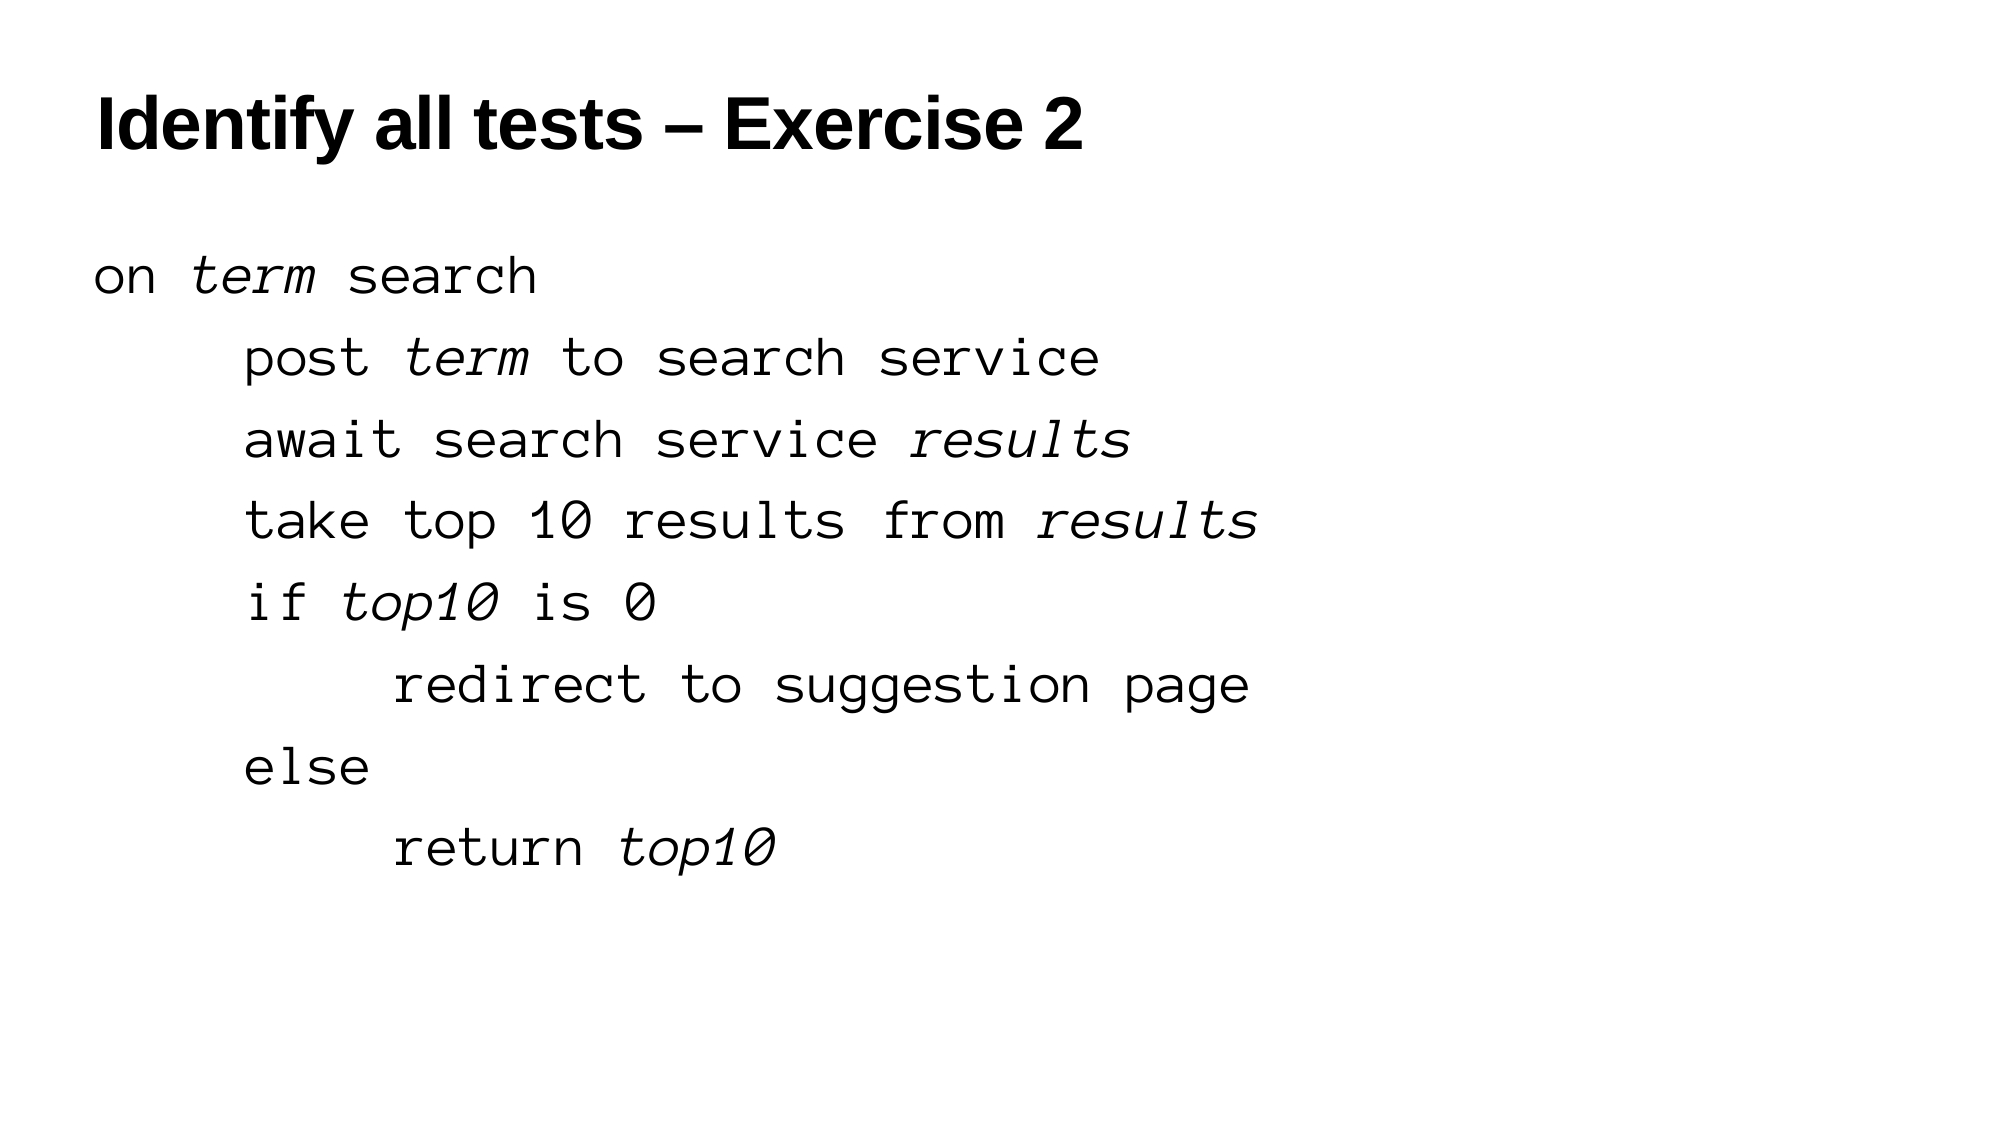

# Identify all tests – Exercise 2
on term search
	post term to search service
	await search service results
	take top 10 results from results
	if top10 is 0
		redirect to suggestion page
	else
		return top10